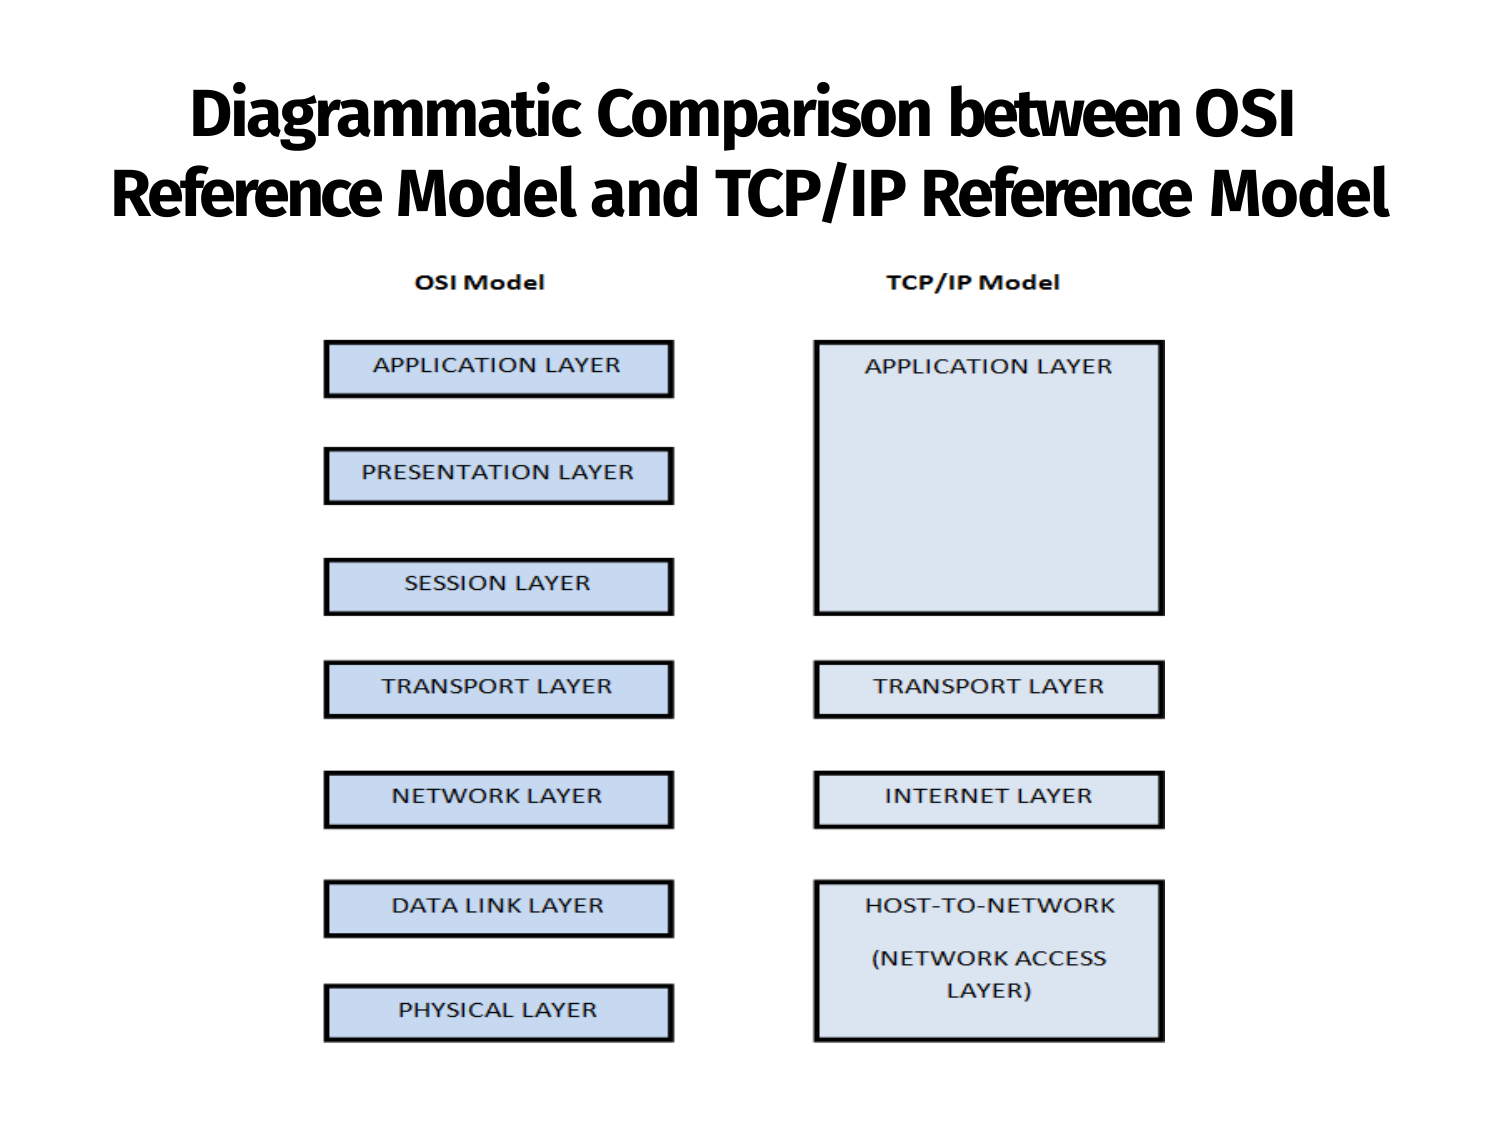

# Diagrammatic Comparison between OSI  Reference Model and TCP/IP Reference Model